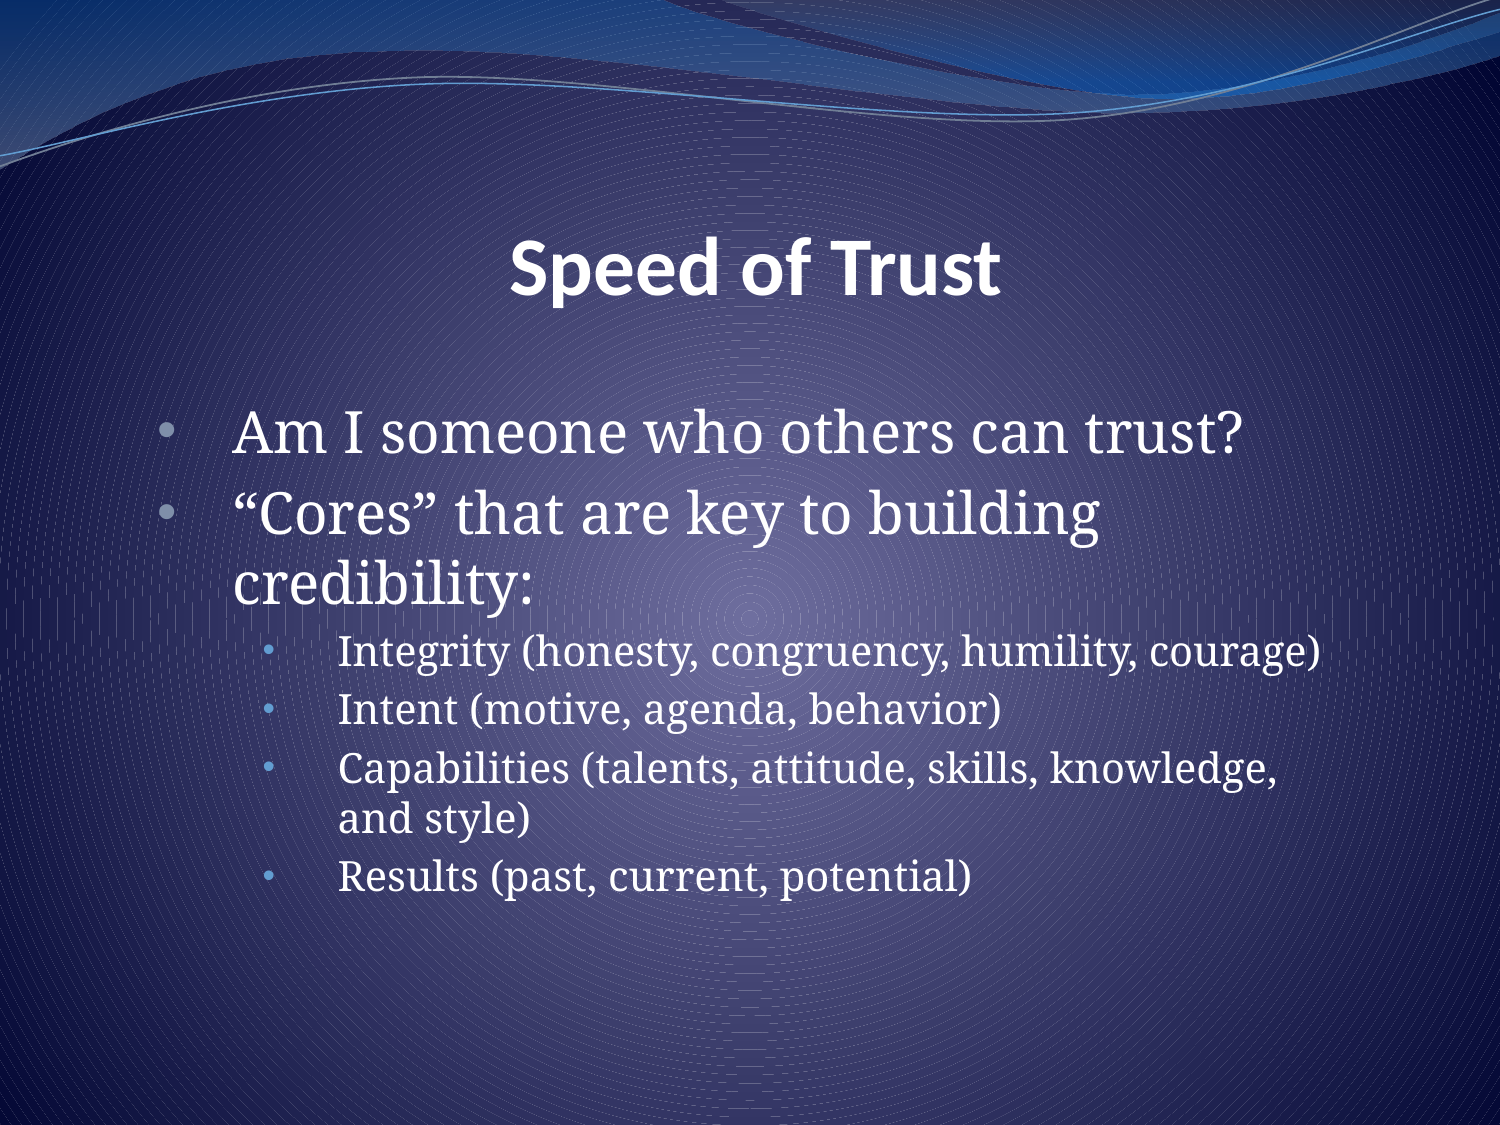

# Speed of Trust
Am I someone who others can trust?
“Cores” that are key to building credibility:
Integrity (honesty, congruency, humility, courage)
Intent (motive, agenda, behavior)
Capabilities (talents, attitude, skills, knowledge, and style)
Results (past, current, potential)